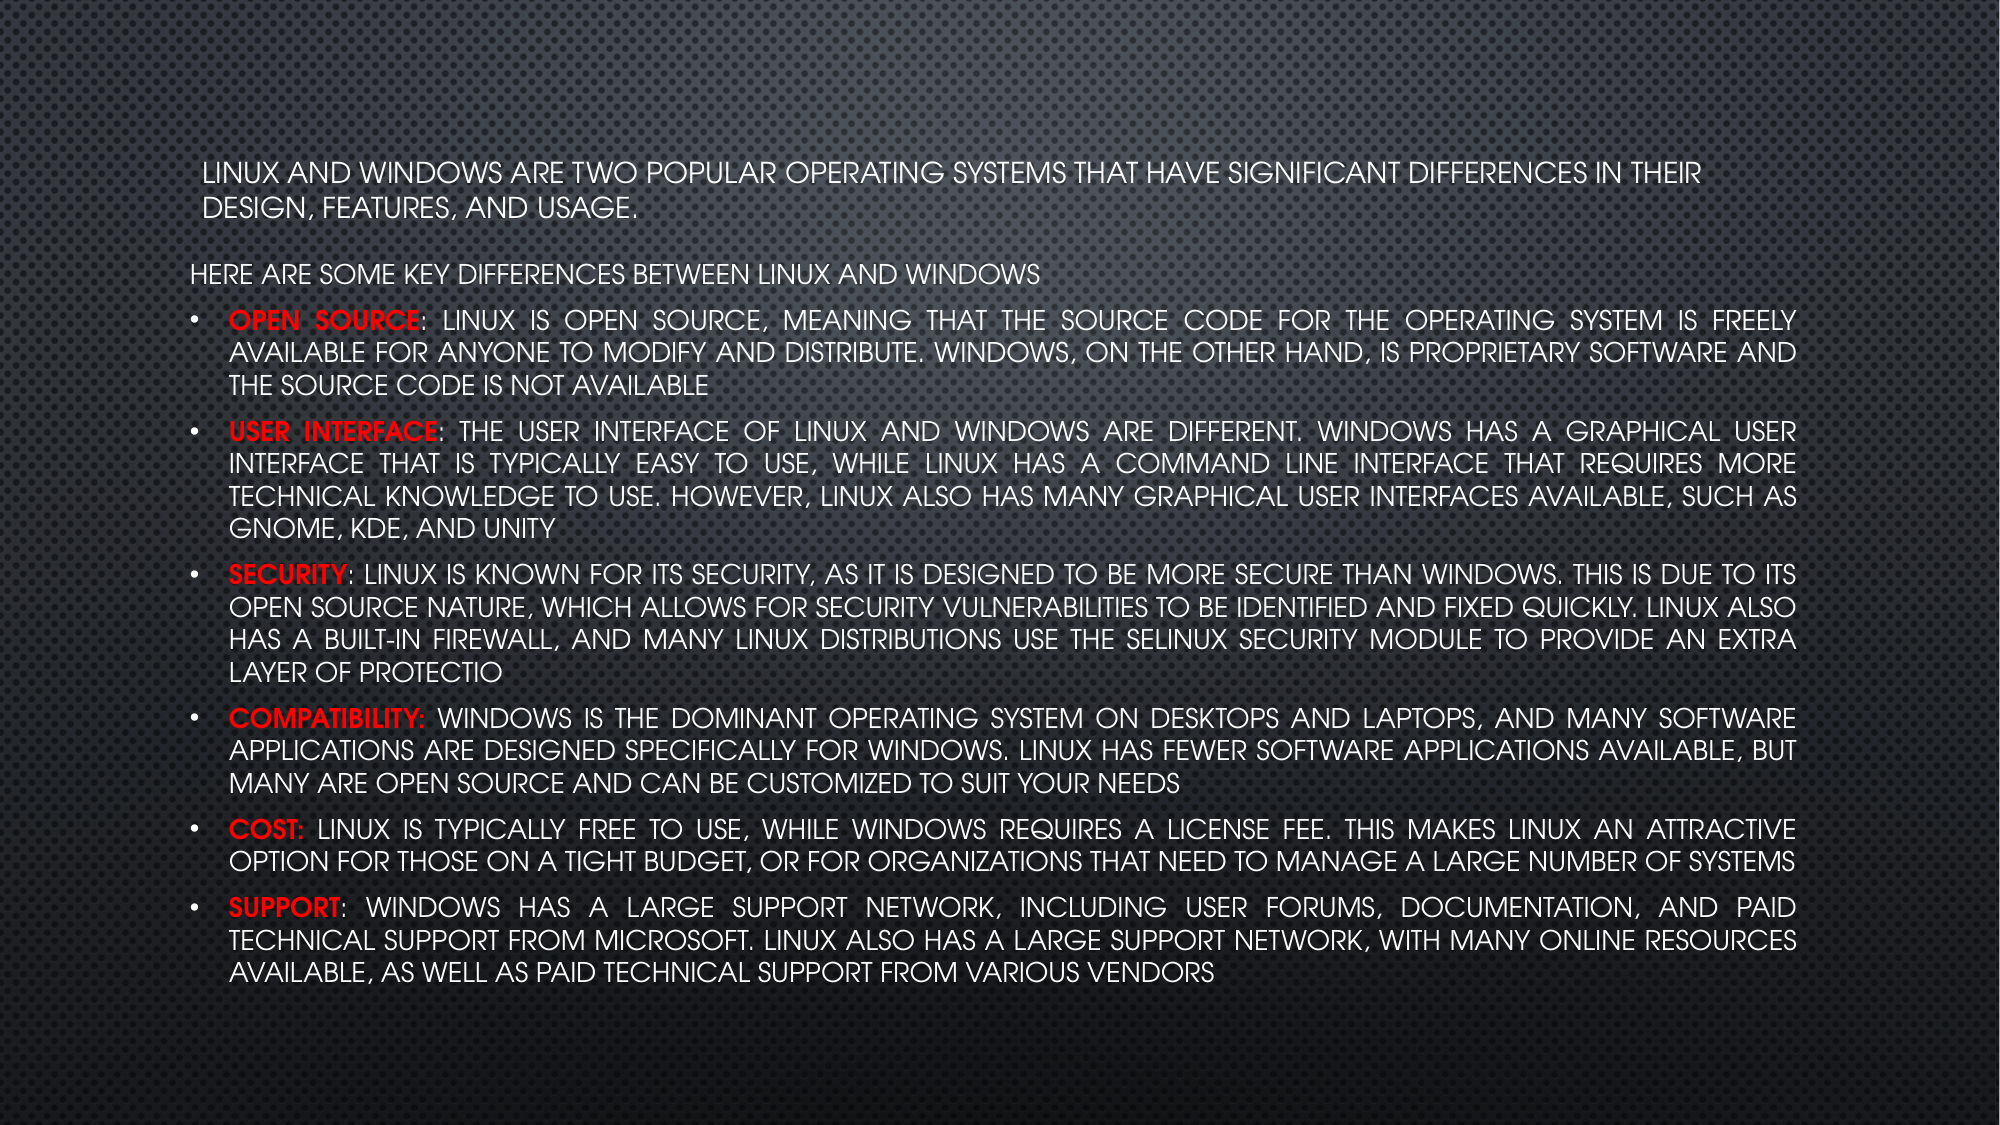

# Linux and Windows are two popular operating systems that have significant differences in their design, features, and usage.
Here are some key differences between Linux and Windows
Open Source: Linux is open source, meaning that the source code for the operating system is freely available for anyone to modify and distribute. Windows, on the other hand, is proprietary software and the source code is not available
User interface: The user interface of Linux and Windows are different. Windows has a graphical user interface that is typically easy to use, while Linux has a command line interface that requires more technical knowledge to use. However, Linux also has many graphical user interfaces available, such as GNOME, KDE, and Unity
Security: Linux is known for its security, as it is designed to be more secure than Windows. This is due to its open source nature, which allows for security vulnerabilities to be identified and fixed quickly. Linux also has a built-in firewall, and many Linux distributions use the SELinux security module to provide an extra layer of protectio
Compatibility: Windows is the dominant operating system on desktops and laptops, and many software applications are designed specifically for Windows. Linux has fewer software applications available, but many are open source and can be customized to suit your needs
Cost: Linux is typically free to use, while Windows requires a license fee. This makes Linux an attractive option for those on a tight budget, or for organizations that need to manage a large number of systems
Support: Windows has a large support network, including user forums, documentation, and paid technical support from Microsoft. Linux also has a large support network, with many online resources available, as well as paid technical support from various vendors